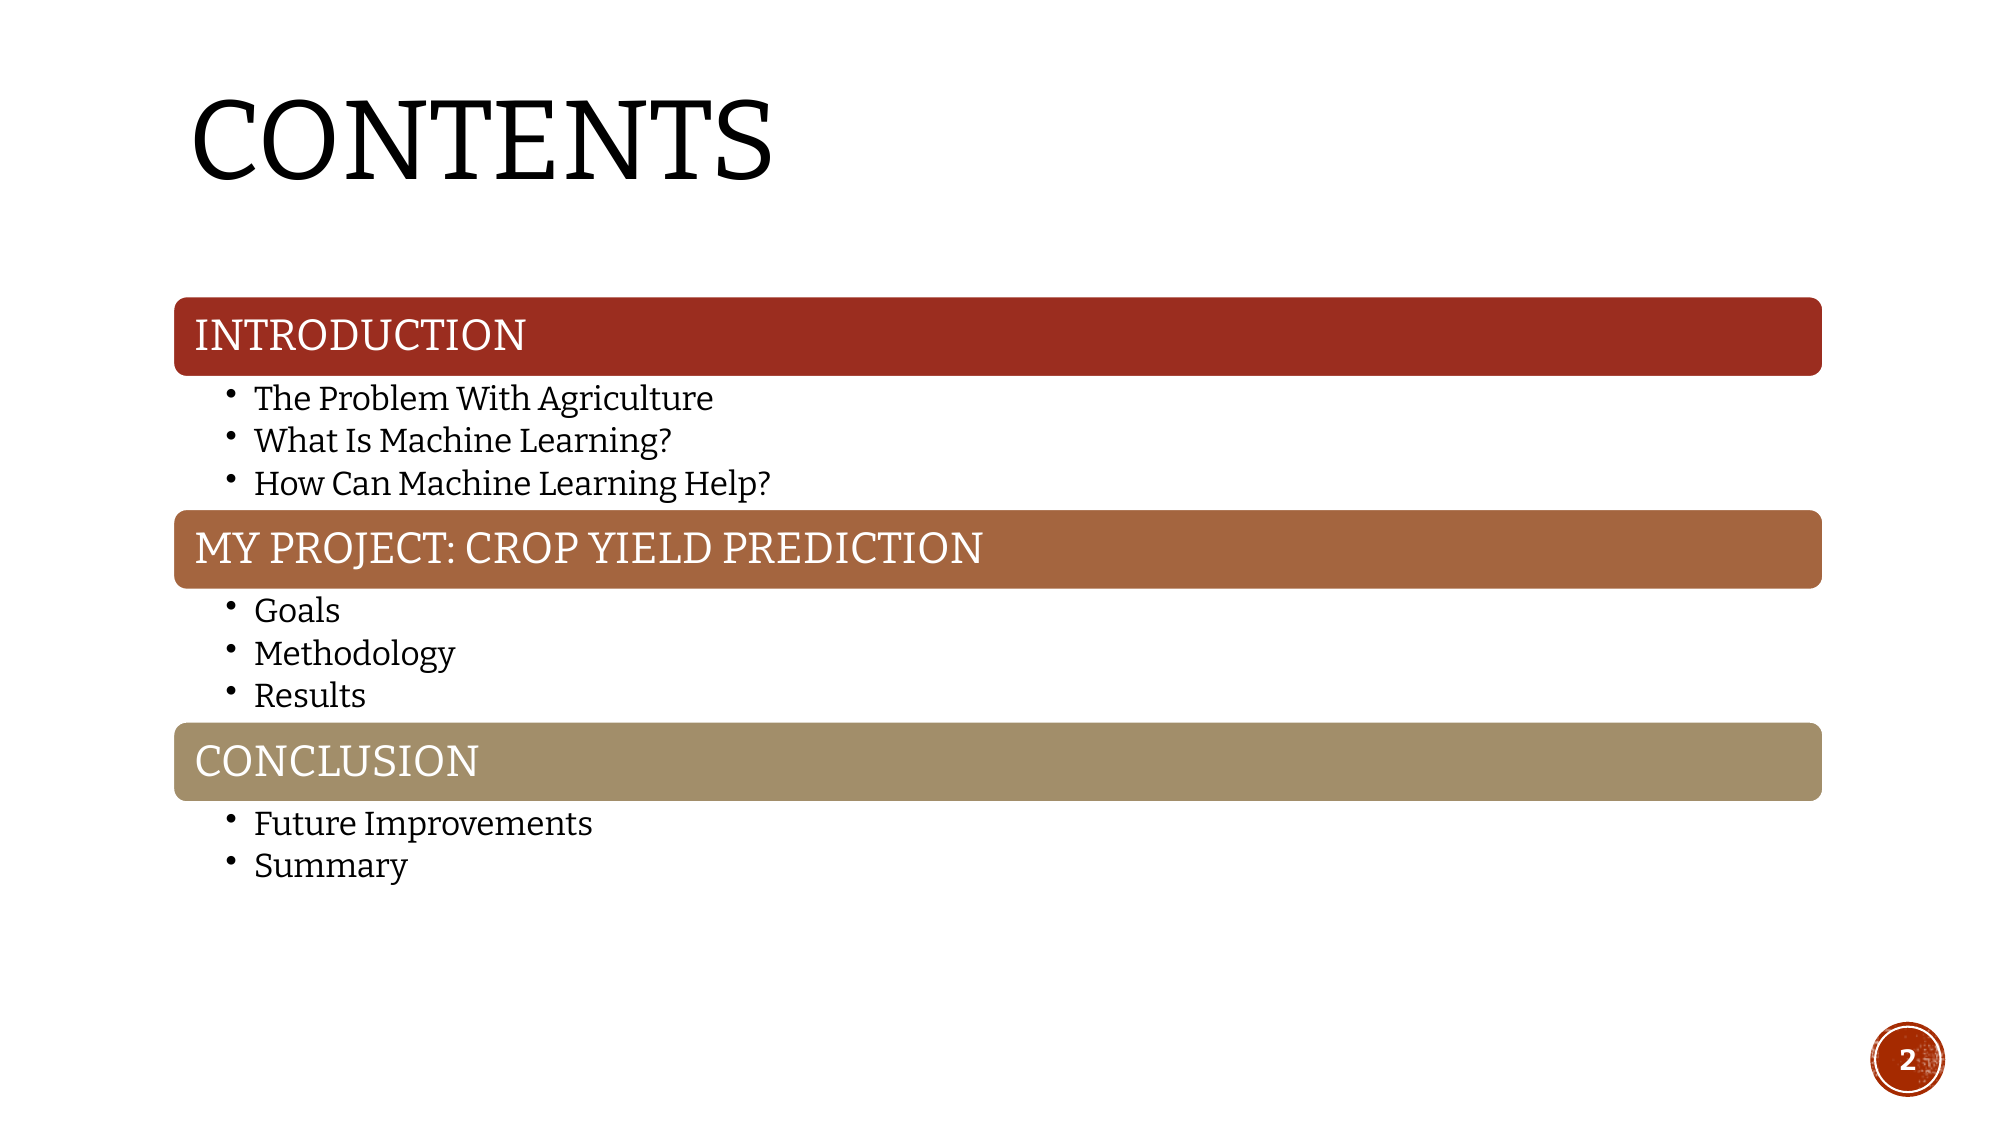

CONTENTS
INTRODUCTION
The Problem With Agriculture
What Is Machine Learning?
How Can Machine Learning Help?
MY PROJECT: CROP YIELD PREDICTION
Goals
Methodology
Results
CONCLUSION
Future Improvements
Summary
2